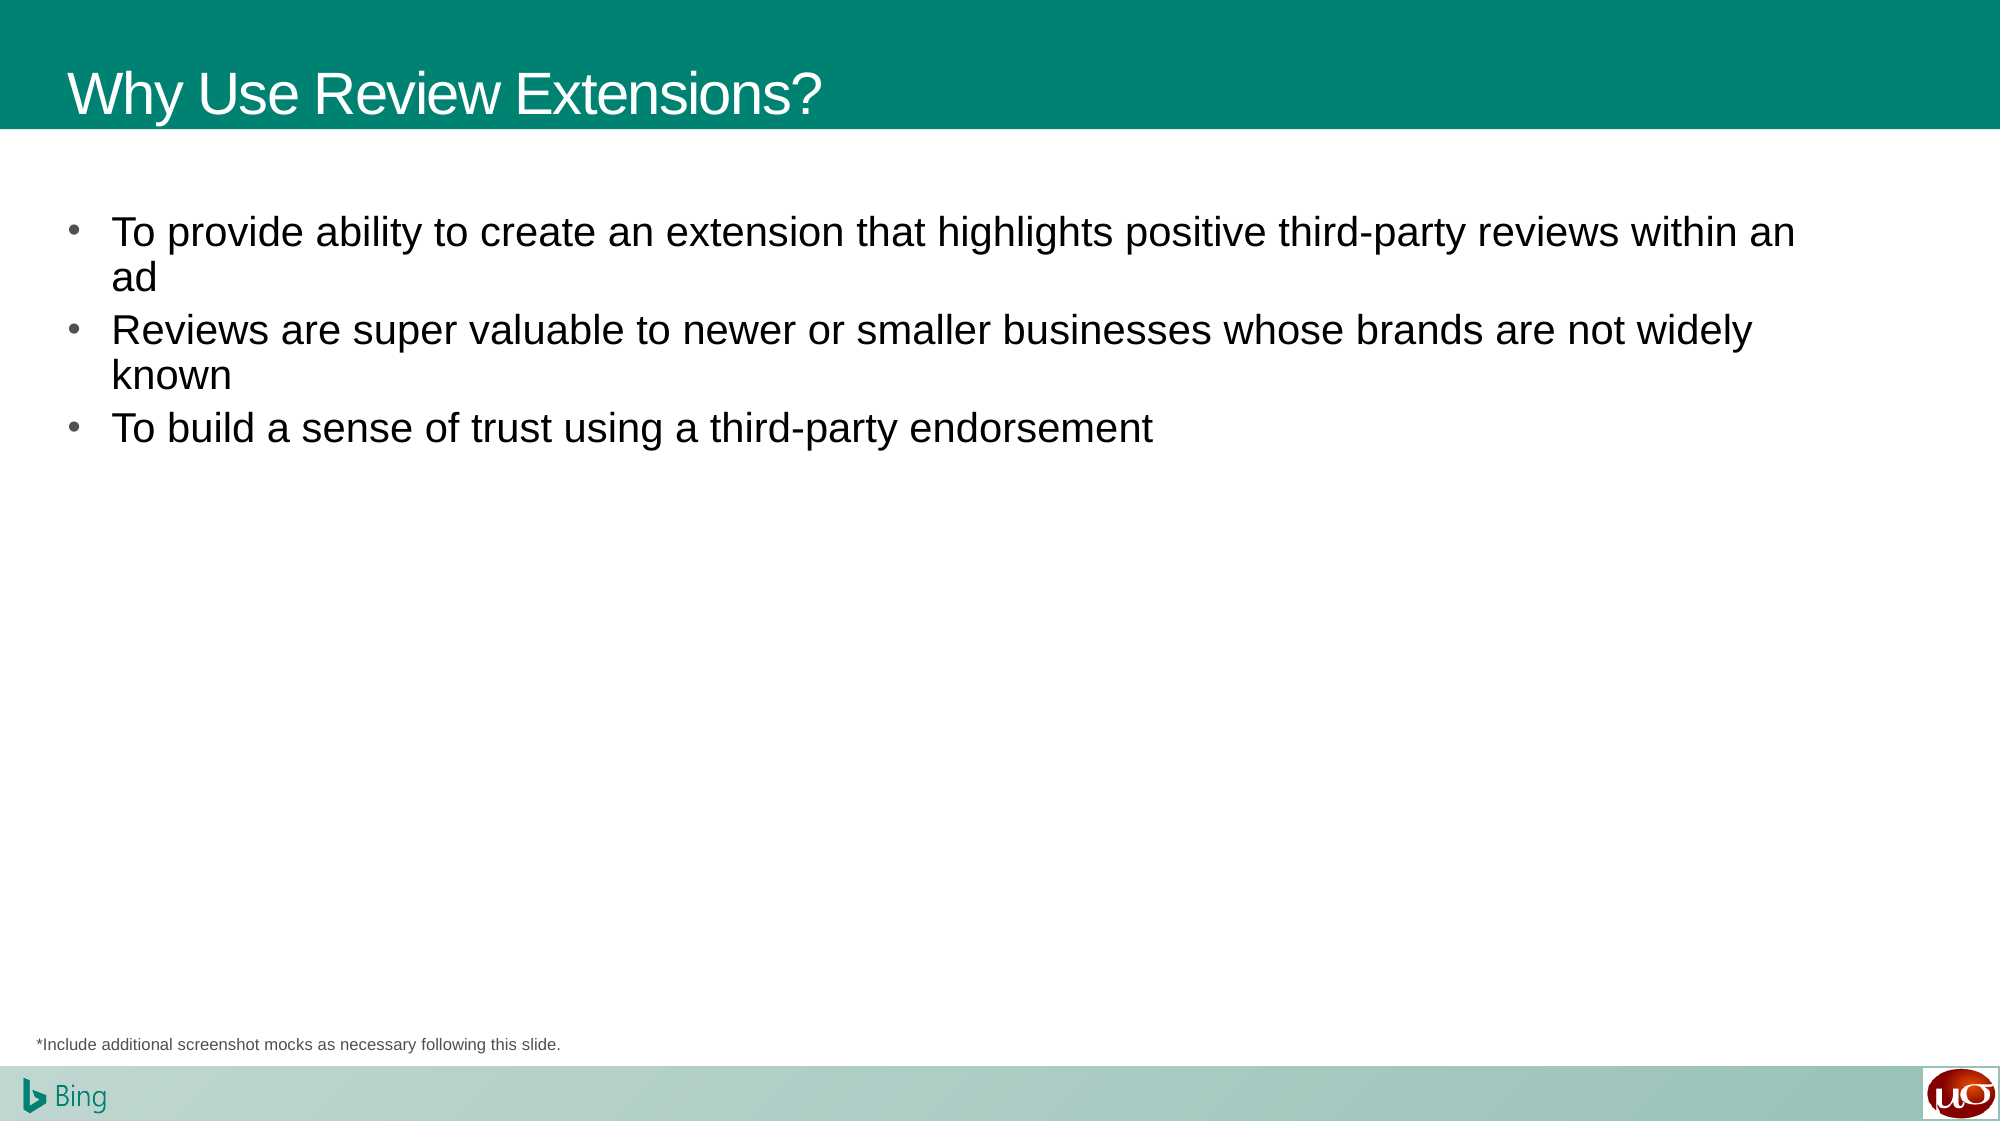

# Why Use Review Extensions?
To provide ability to create an extension that highlights positive third-party reviews within an ad
Reviews are super valuable to newer or smaller businesses whose brands are not widely known
To build a sense of trust using a third-party endorsement

*Include additional screenshot mocks as necessary following this slide.